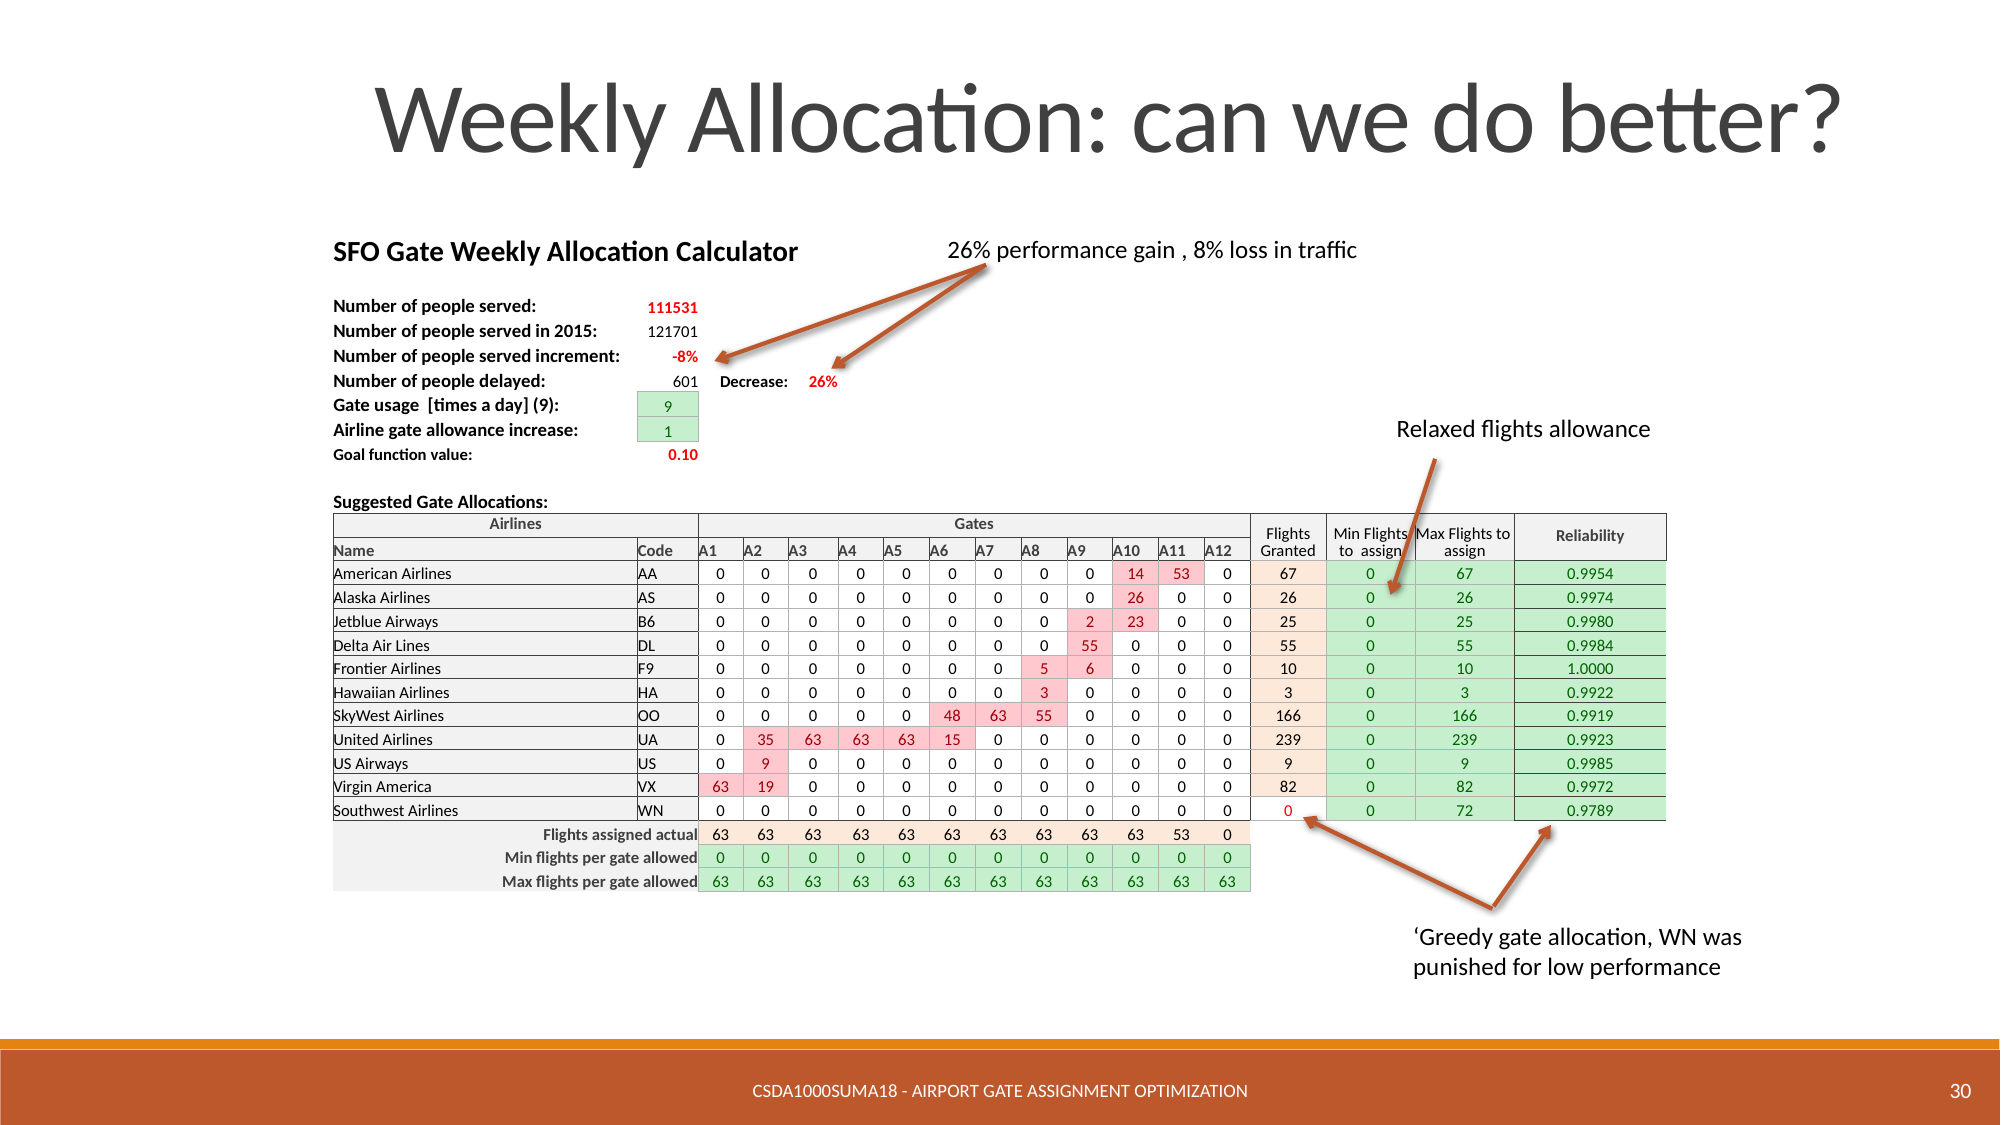

Weekly Allocation: can we do better?
26% performance gain , 8% loss in traffic
| SFO Gate Weekly Allocation Calculator |  |  |  |  |  |  |  |  |  |  |  |  |  |  |  |  |  |  |
| --- | --- | --- | --- | --- | --- | --- | --- | --- | --- | --- | --- | --- | --- | --- | --- | --- | --- | --- |
|  |  |  |  |  |  |  |  |  |  |  |  |  |  |  |  |  |  |  |
| Number of people served: | 111531 |  |  |  |  |  |  |  |  |  |  |  |  |  |  |  |  |  |
| Number of people served in 2015: | 121701 |  |  |  |  |  |  |  |  |  |  |  |  |  |  |  |  |  |
| Number of people served increment: | -8% |  |  |  |  |  |  |  |  |  |  |  |  |  |  |  |  |  |
| Number of people delayed: | 601 | Decrease: |  | 26% |  |  |  |  |  |  |  |  |  |  |  |  |  |  |
| Gate usage [times a day] (9): | 9 |  |  |  |  |  |  |  |  |  |  |  |  |  |  |  |  |  |
| Airline gate allowance increase: | 1 |  |  |  |  |  |  |  |  |  |  |  |  |  |  |  |  |  |
| Goal function value: | 0.10 |  |  |  |  |  |  |  |  |  |  |  |  |  |  |  |  |  |
|  |  |  |  |  |  |  |  |  |  |  |  |  |  |  |  |  |  |  |
| Suggested Gate Allocations: |  |  |  |  |  |  |  |  |  |  |  |  |  |  |  |  |  |  |
| Airlines |  | Gates |  |  |  |  |  |  |  |  |  |  |  | Flights Granted | Min Flights to assign | Max Flights to assign | Reliability |  |
| Name | Code | A1 | A2 | A3 | A4 | A5 | A6 | A7 | A8 | A9 | A10 | A11 | A12 |  |  |  |  |  |
| American Airlines | AA | 0 | 0 | 0 | 0 | 0 | 0 | 0 | 0 | 0 | 14 | 53 | 0 | 67 | 0 | 67 | 0.9954 |  |
| Alaska Airlines | AS | 0 | 0 | 0 | 0 | 0 | 0 | 0 | 0 | 0 | 26 | 0 | 0 | 26 | 0 | 26 | 0.9974 |  |
| Jetblue Airways | B6 | 0 | 0 | 0 | 0 | 0 | 0 | 0 | 0 | 2 | 23 | 0 | 0 | 25 | 0 | 25 | 0.9980 |  |
| Delta Air Lines | DL | 0 | 0 | 0 | 0 | 0 | 0 | 0 | 0 | 55 | 0 | 0 | 0 | 55 | 0 | 55 | 0.9984 |  |
| Frontier Airlines | F9 | 0 | 0 | 0 | 0 | 0 | 0 | 0 | 5 | 6 | 0 | 0 | 0 | 10 | 0 | 10 | 1.0000 |  |
| Hawaiian Airlines | HA | 0 | 0 | 0 | 0 | 0 | 0 | 0 | 3 | 0 | 0 | 0 | 0 | 3 | 0 | 3 | 0.9922 |  |
| SkyWest Airlines | OO | 0 | 0 | 0 | 0 | 0 | 48 | 63 | 55 | 0 | 0 | 0 | 0 | 166 | 0 | 166 | 0.9919 |  |
| United Airlines | UA | 0 | 35 | 63 | 63 | 63 | 15 | 0 | 0 | 0 | 0 | 0 | 0 | 239 | 0 | 239 | 0.9923 |  |
| US Airways | US | 0 | 9 | 0 | 0 | 0 | 0 | 0 | 0 | 0 | 0 | 0 | 0 | 9 | 0 | 9 | 0.9985 |  |
| Virgin America | VX | 63 | 19 | 0 | 0 | 0 | 0 | 0 | 0 | 0 | 0 | 0 | 0 | 82 | 0 | 82 | 0.9972 |  |
| Southwest Airlines | WN | 0 | 0 | 0 | 0 | 0 | 0 | 0 | 0 | 0 | 0 | 0 | 0 | 0 | 0 | 72 | 0.9789 |  |
| Flights assigned actual |  | 63 | 63 | 63 | 63 | 63 | 63 | 63 | 63 | 63 | 63 | 53 | 0 |  |  |  |  |  |
| Min flights per gate allowed |  | 0 | 0 | 0 | 0 | 0 | 0 | 0 | 0 | 0 | 0 | 0 | 0 |  |  |  |  |  |
| Max flights per gate allowed |  | 63 | 63 | 63 | 63 | 63 | 63 | 63 | 63 | 63 | 63 | 63 | 63 |  |  |  |  |  |
Relaxed flights allowance
‘Greedy gate allocation, WN was
punished for low performance
CSDA1000SUMA18 - Airport Gate Assignment Optimization
30